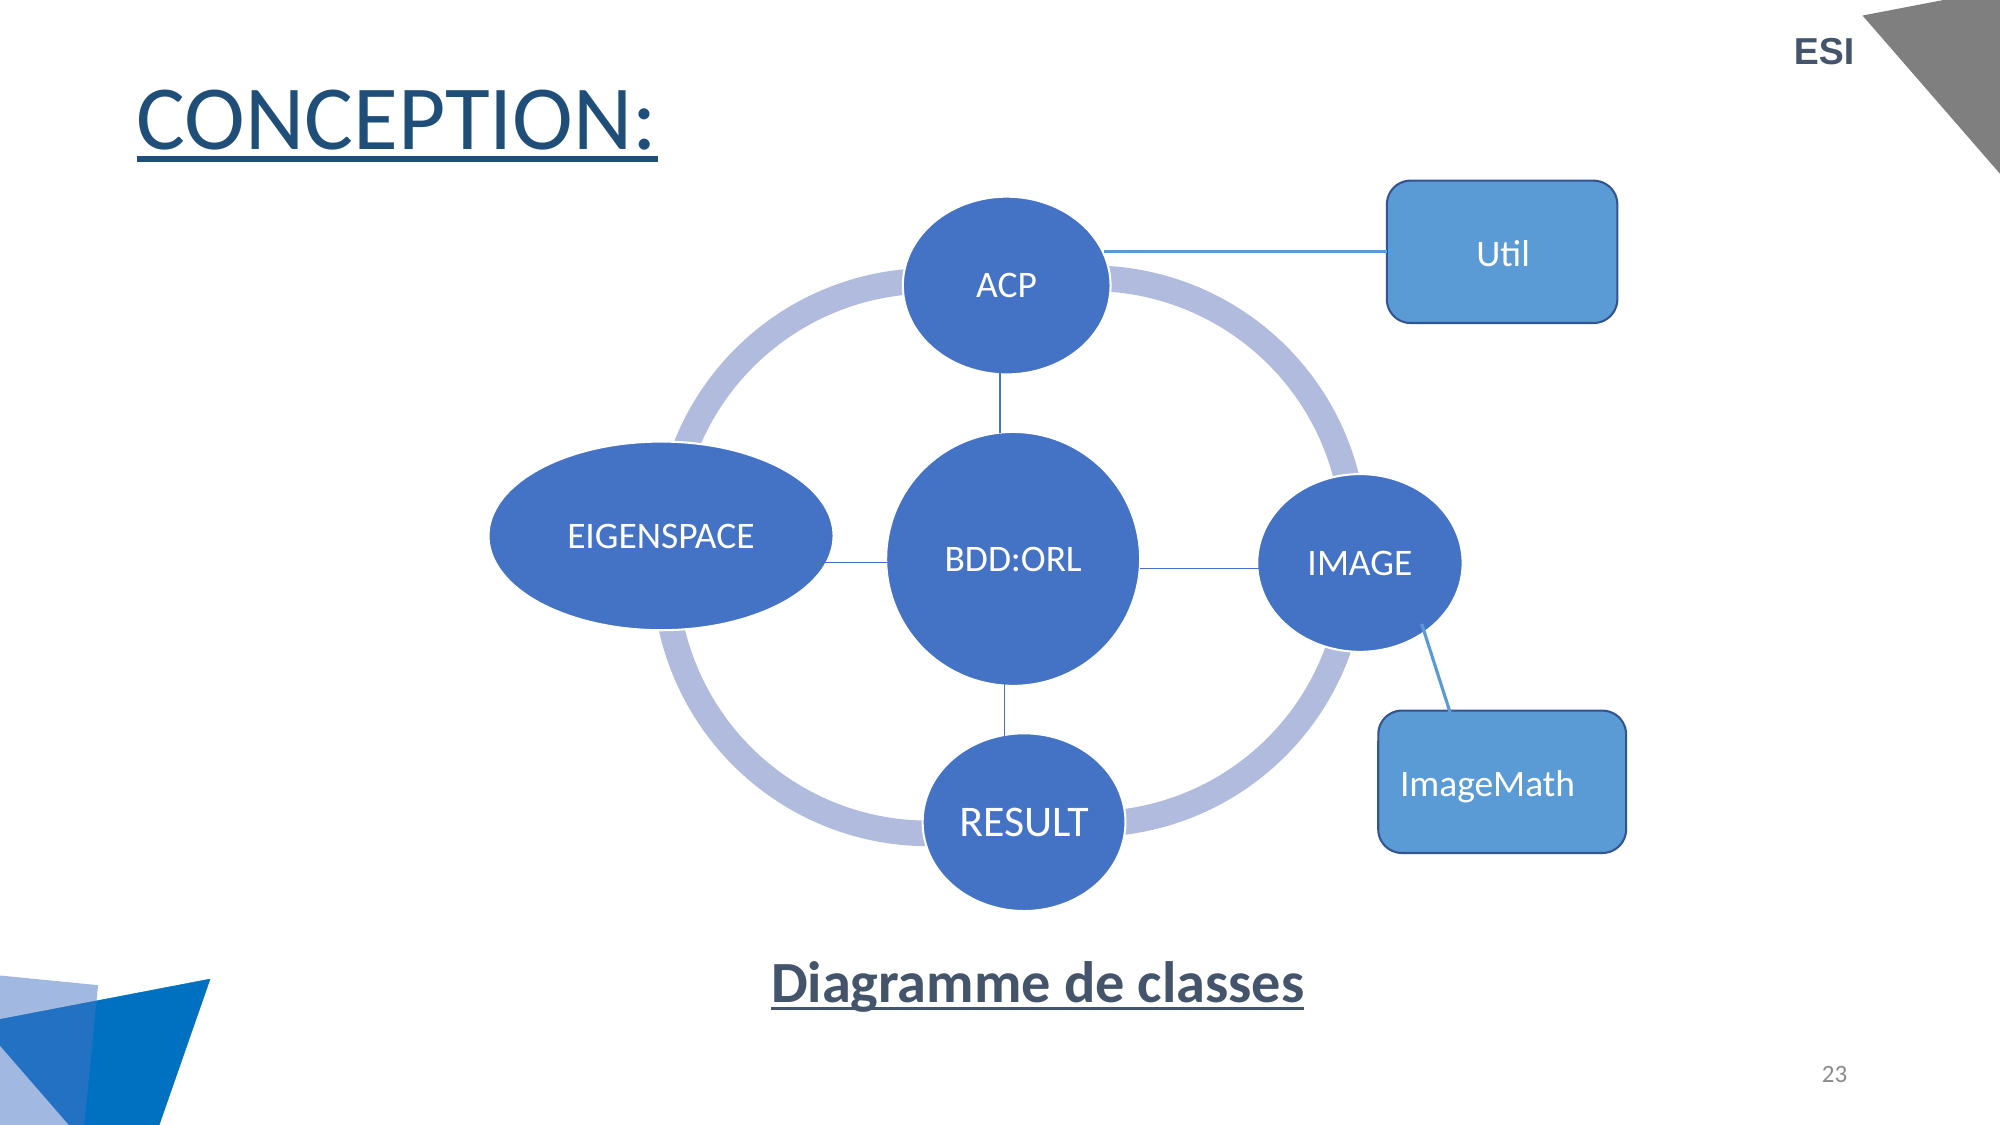

ESI
# CONCEPTION:
        Util
BDD:ORL
ACP
IMAGE
RESULT
EIGENSPACE
ImageMath
Diagramme de classes

23